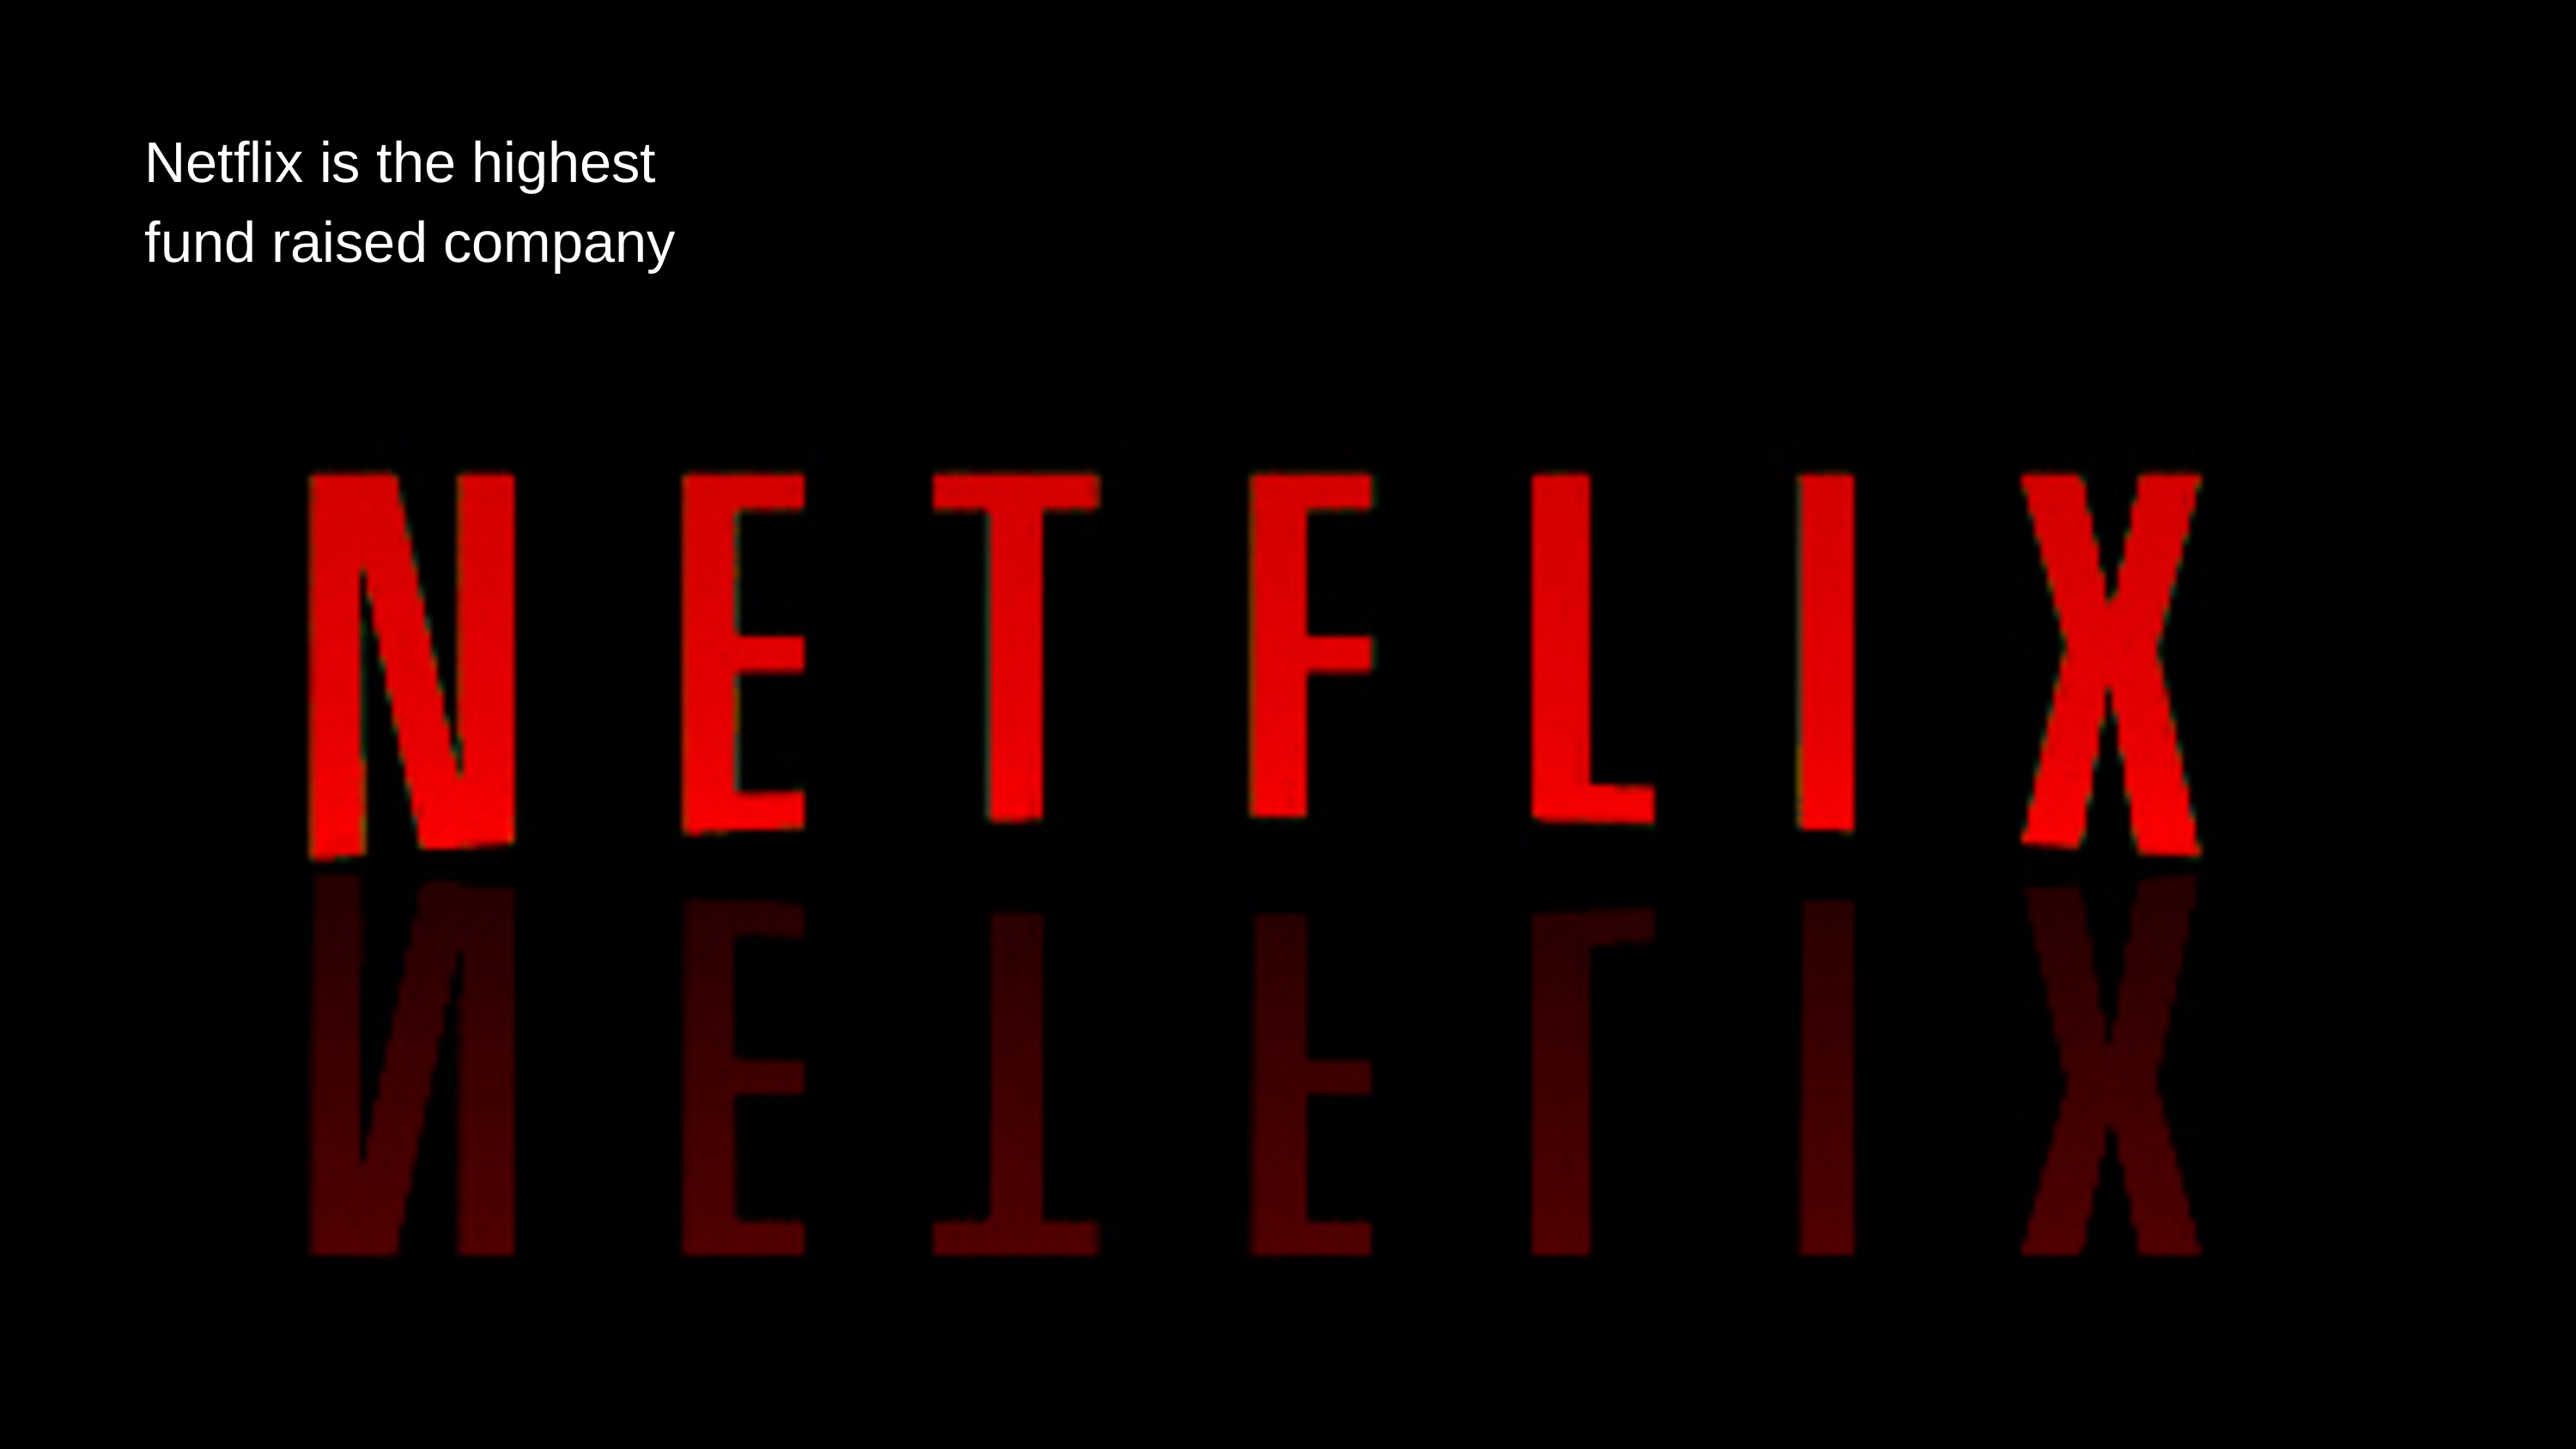

Netflix is the highest fund raised company